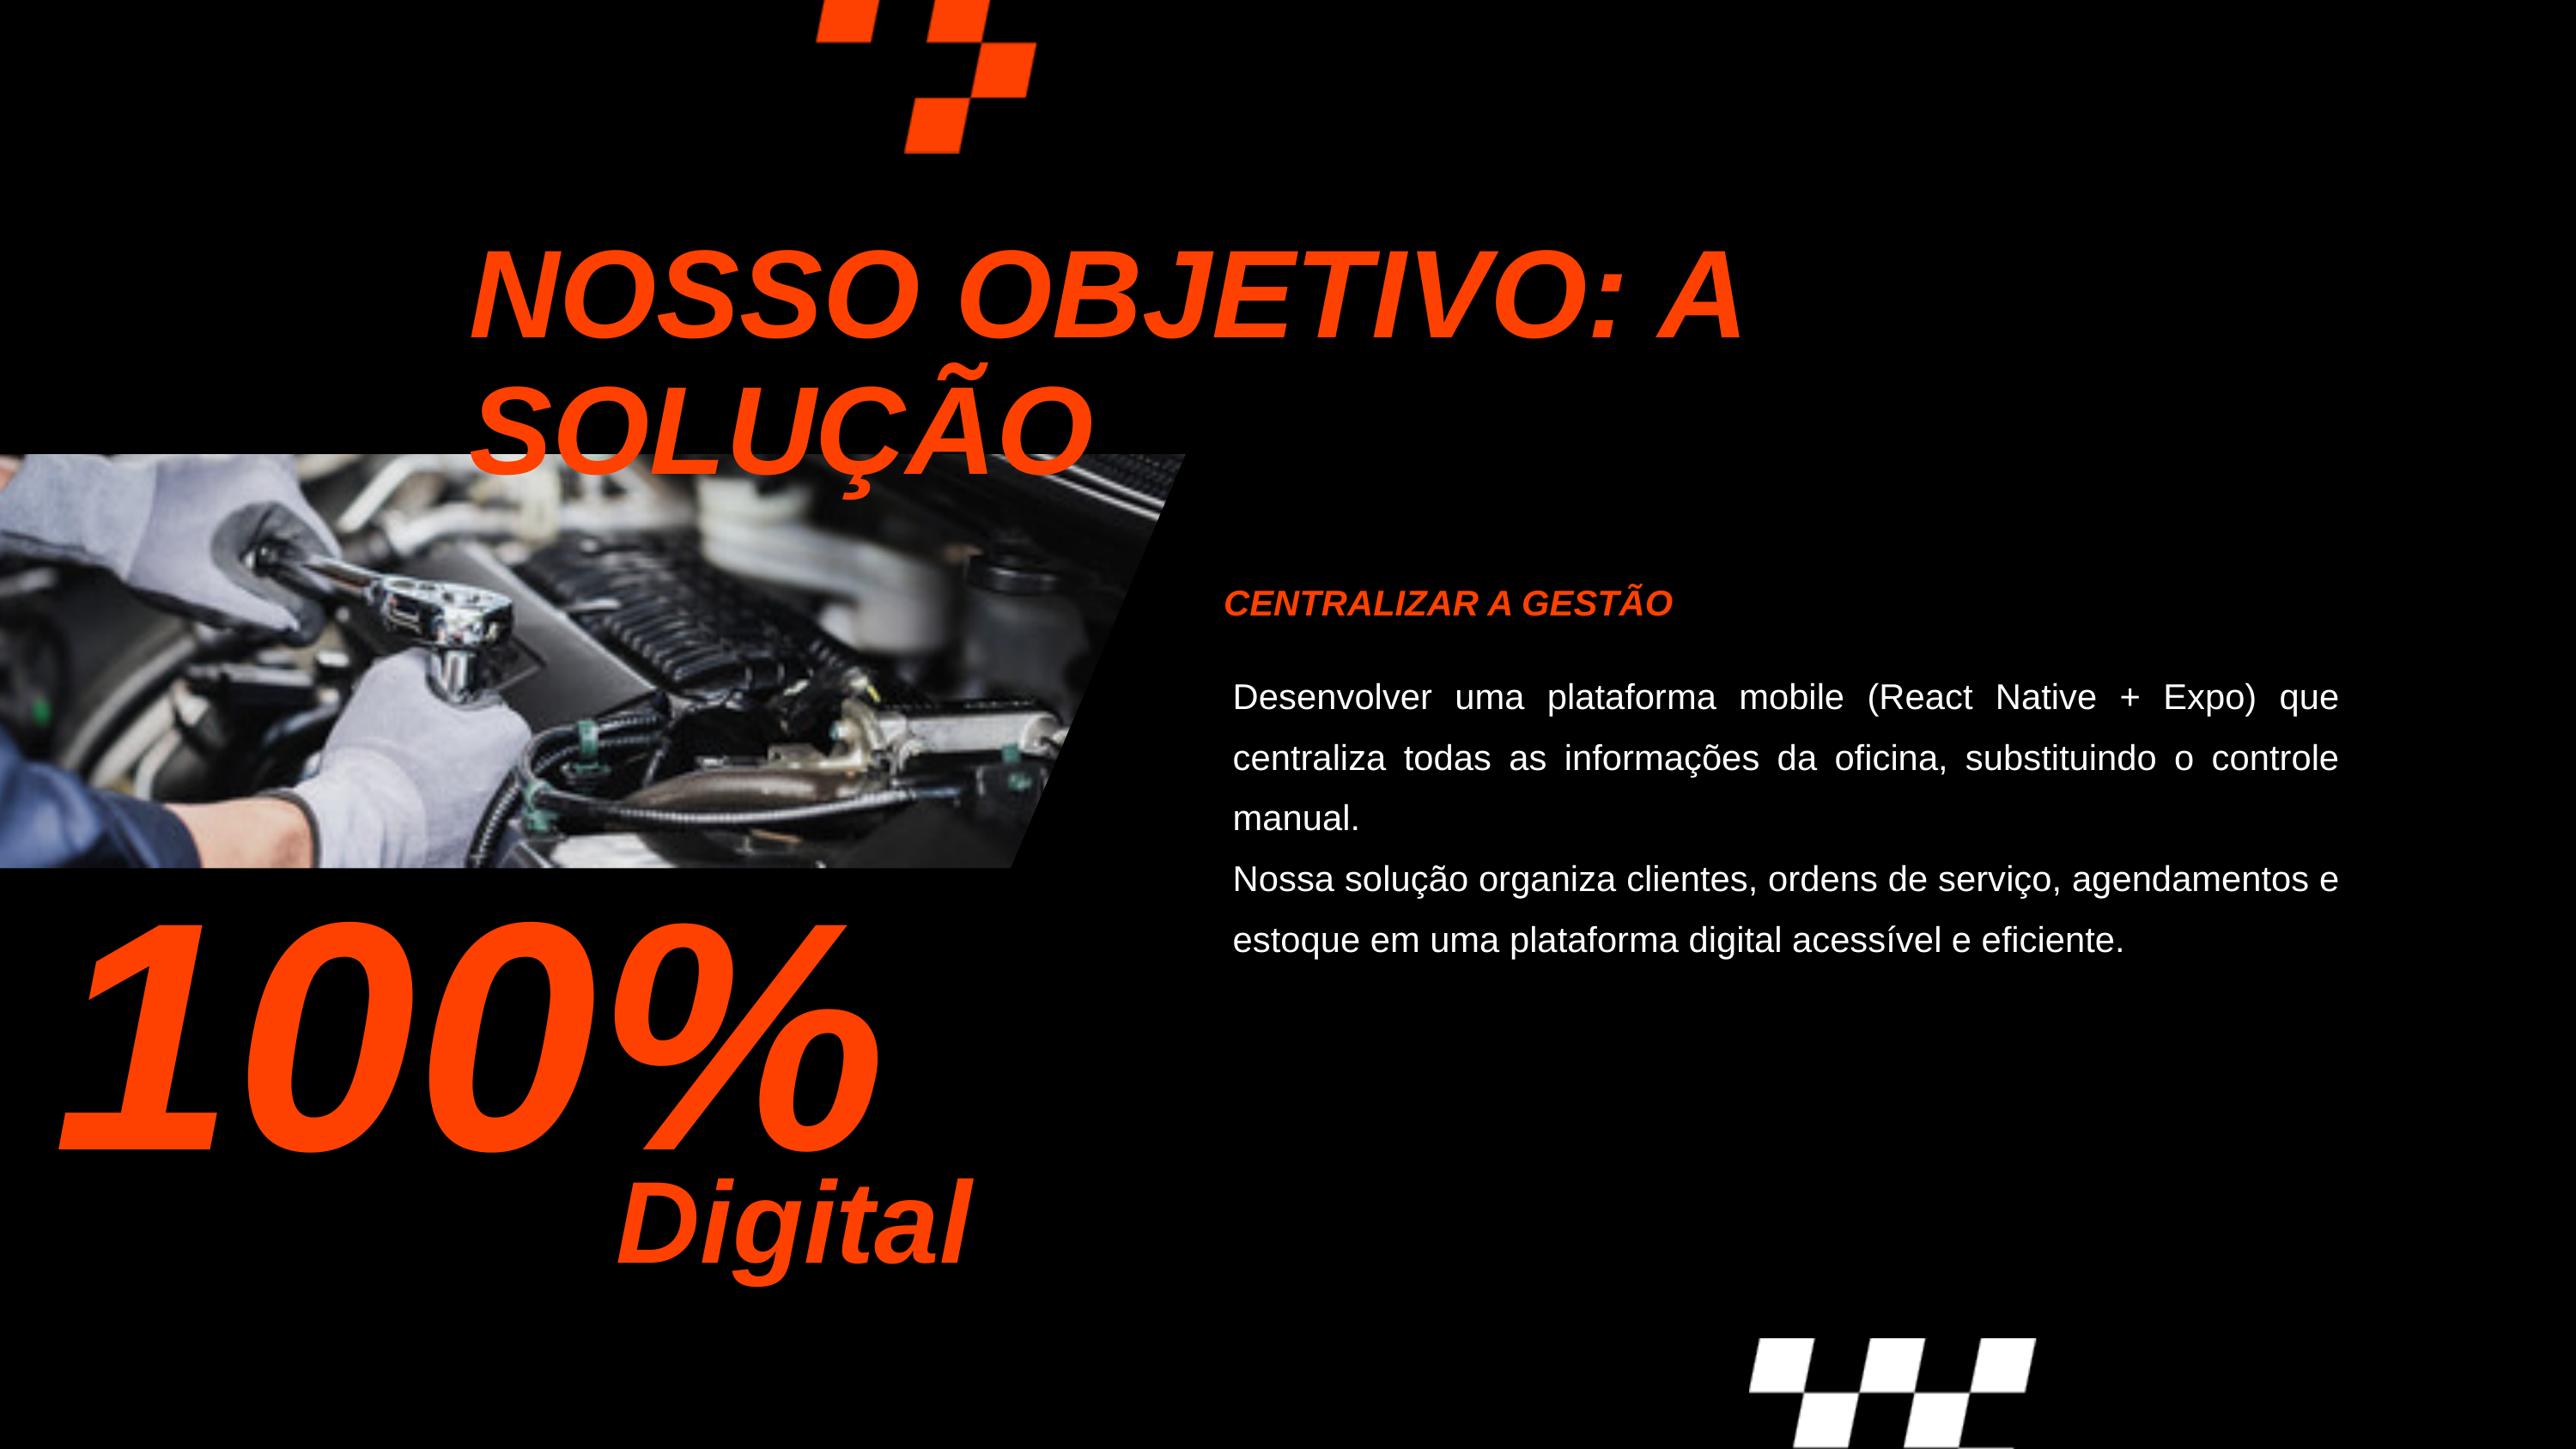

NOSSO OBJETIVO: A SOLUÇÃO

CENTRALIZAR A GESTÃO

Desenvolver uma plataforma mobile (React Native + Expo) que centraliza todas as informações da oficina, substituindo o controle manual.
Nossa solução organiza clientes, ordens de serviço, agendamentos e estoque em uma plataforma digital acessível e eficiente.

100%

Digital